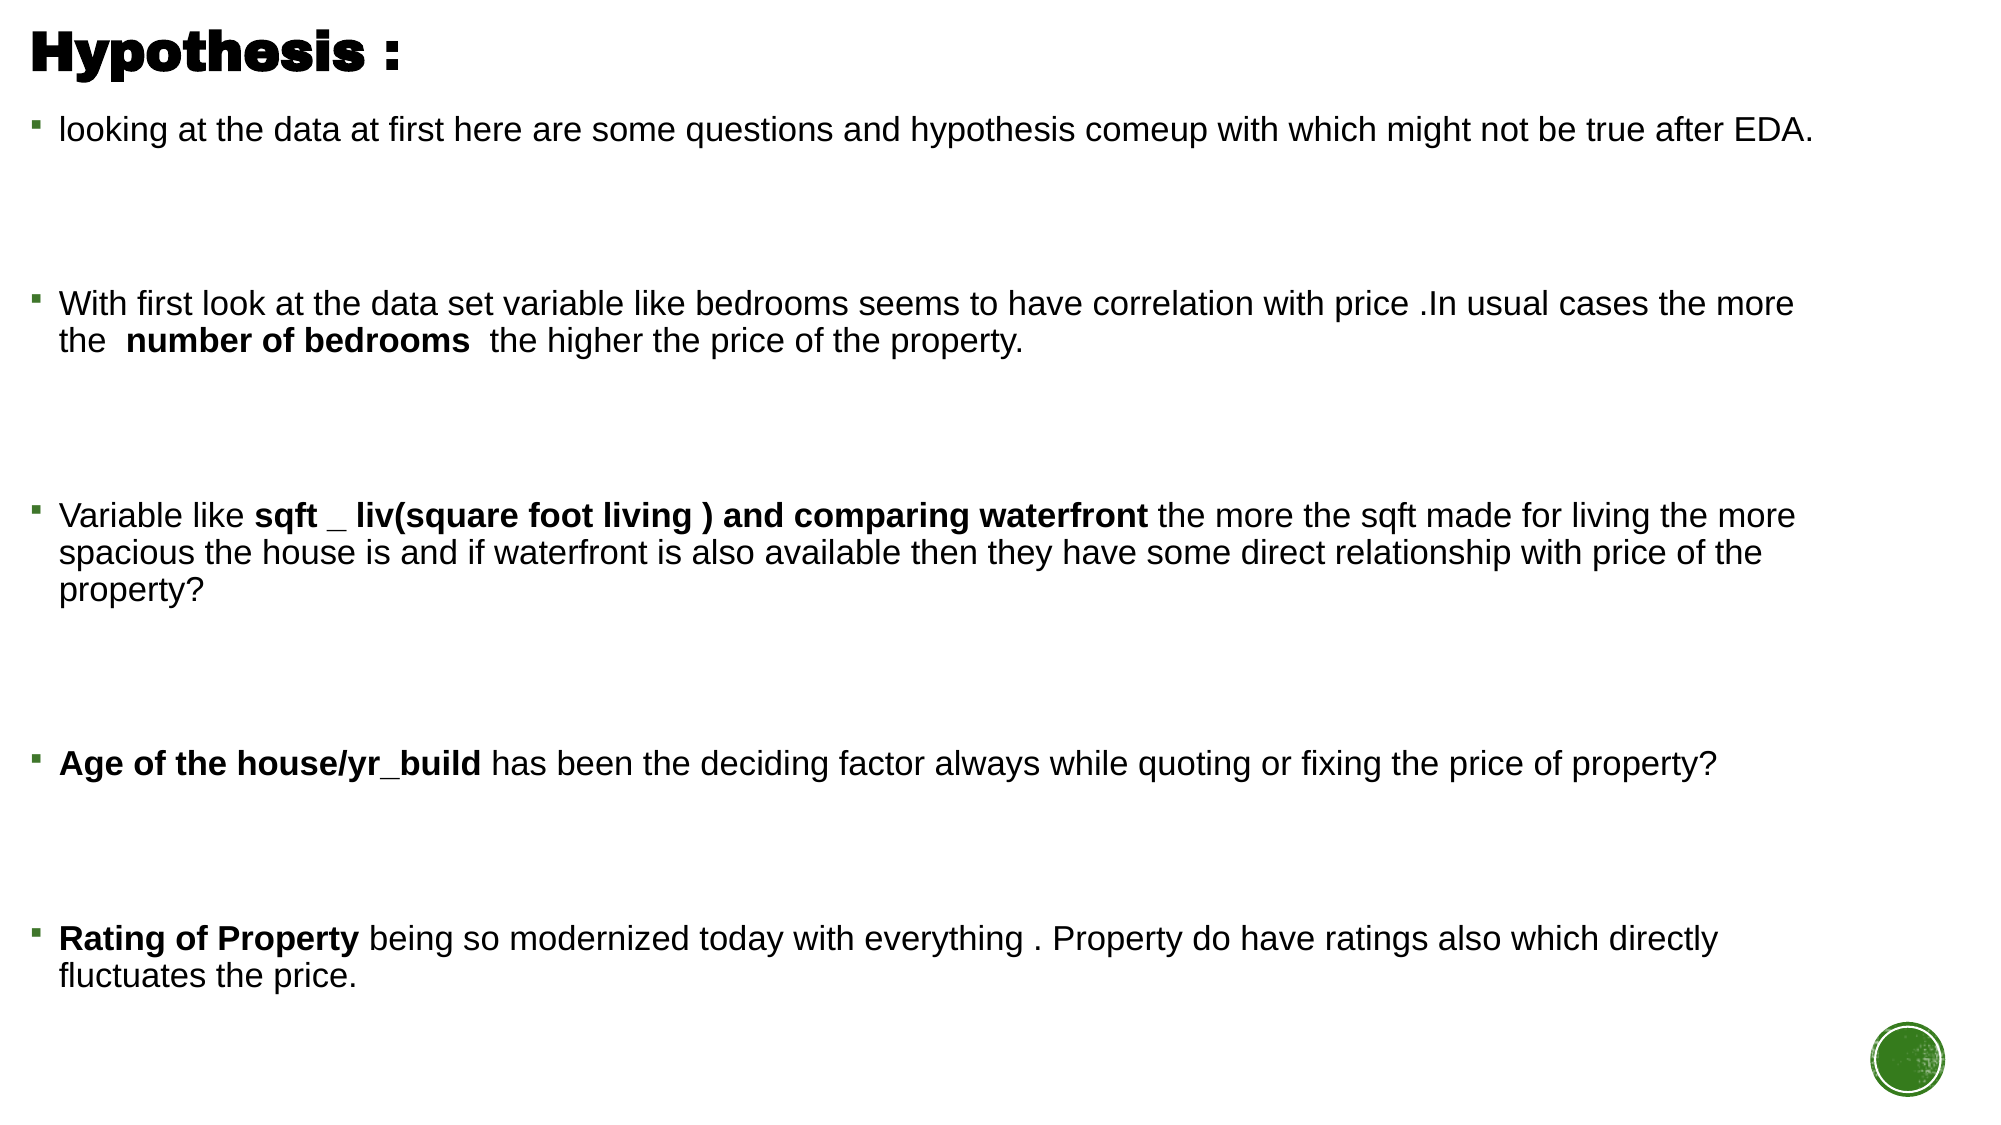

# Hypothesis :
looking at the data at first here are some questions and hypothesis comeup with which might not be true after EDA.

With first look at the data set variable like bedrooms seems to have correlation with price .In usual cases the more the  number of bedrooms  the higher the price of the property.

Variable like sqft _ liv(square foot living ) and comparing waterfront the more the sqft made for living the more spacious the house is and if waterfront is also available then they have some direct relationship with price of the property?

Age of the house/yr_build has been the deciding factor always while quoting or fixing the price of property?

Rating of Property being so modernized today with everything . Property do have ratings also which directly fluctuates the price.